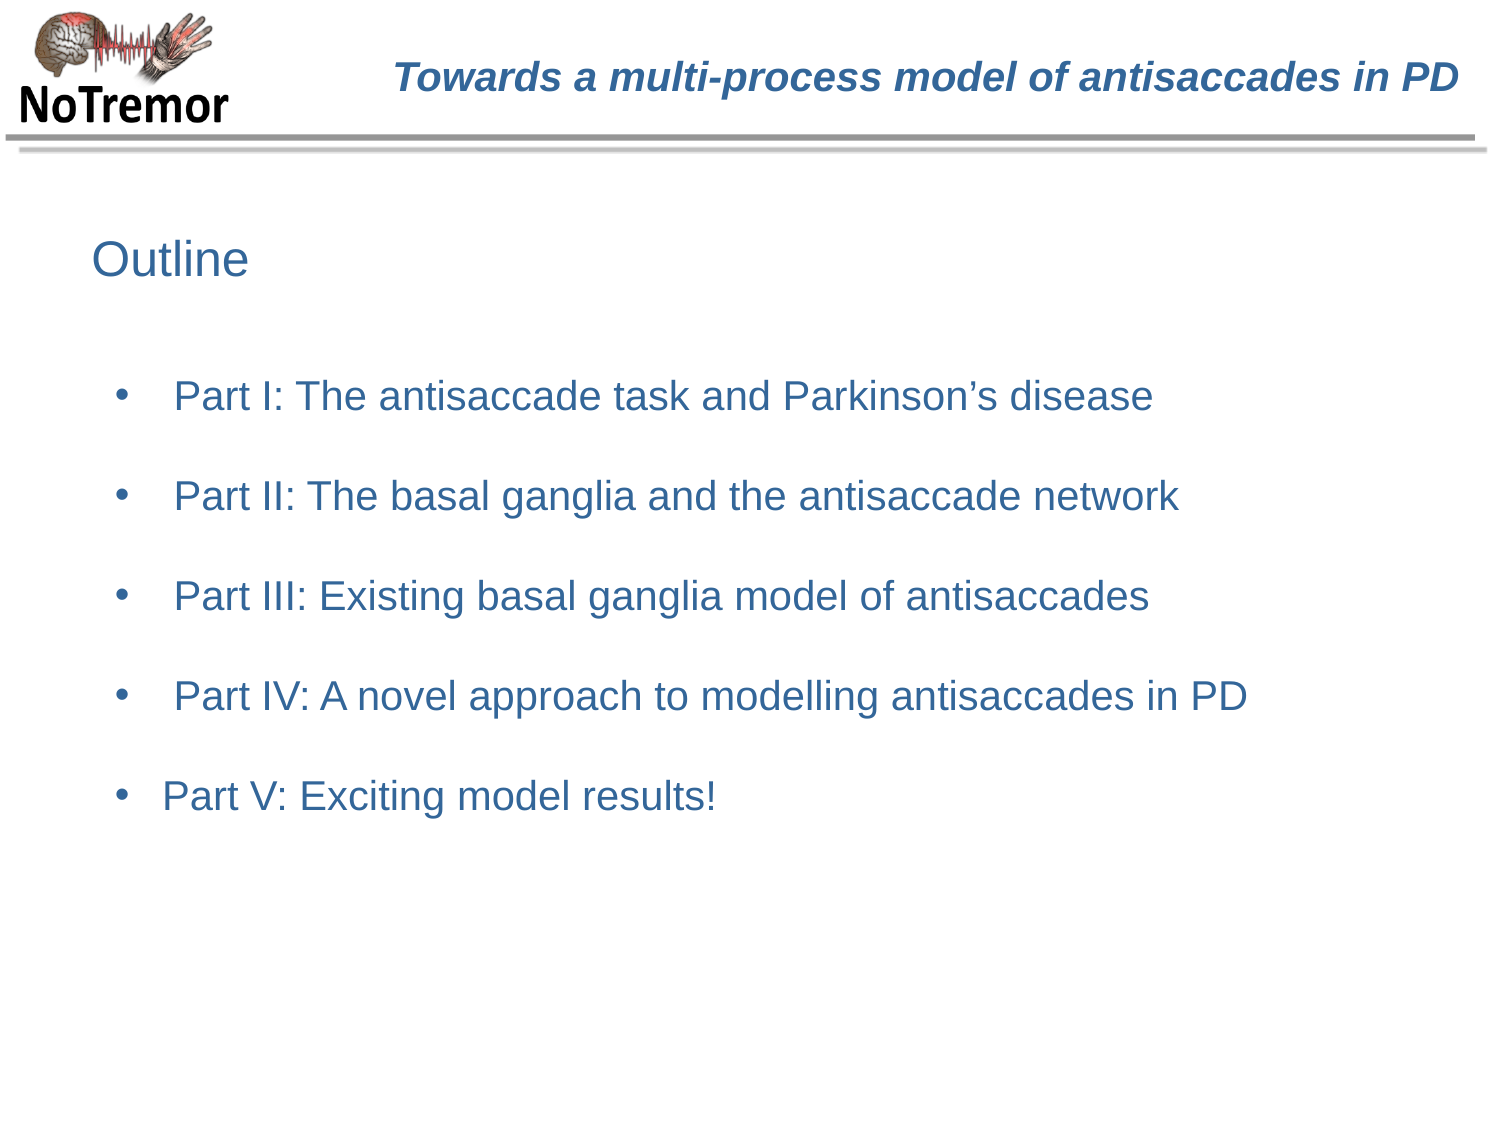

# Towards a multi-process model of antisaccades in PD
Outline
  Part I: The antisaccade task and Parkinson’s disease

  Part II: The basal ganglia and the antisaccade network

  Part III: Existing basal ganglia model of antisaccades

  Part IV: A novel approach to modelling antisaccades in PD

 Part V: Exciting model results!